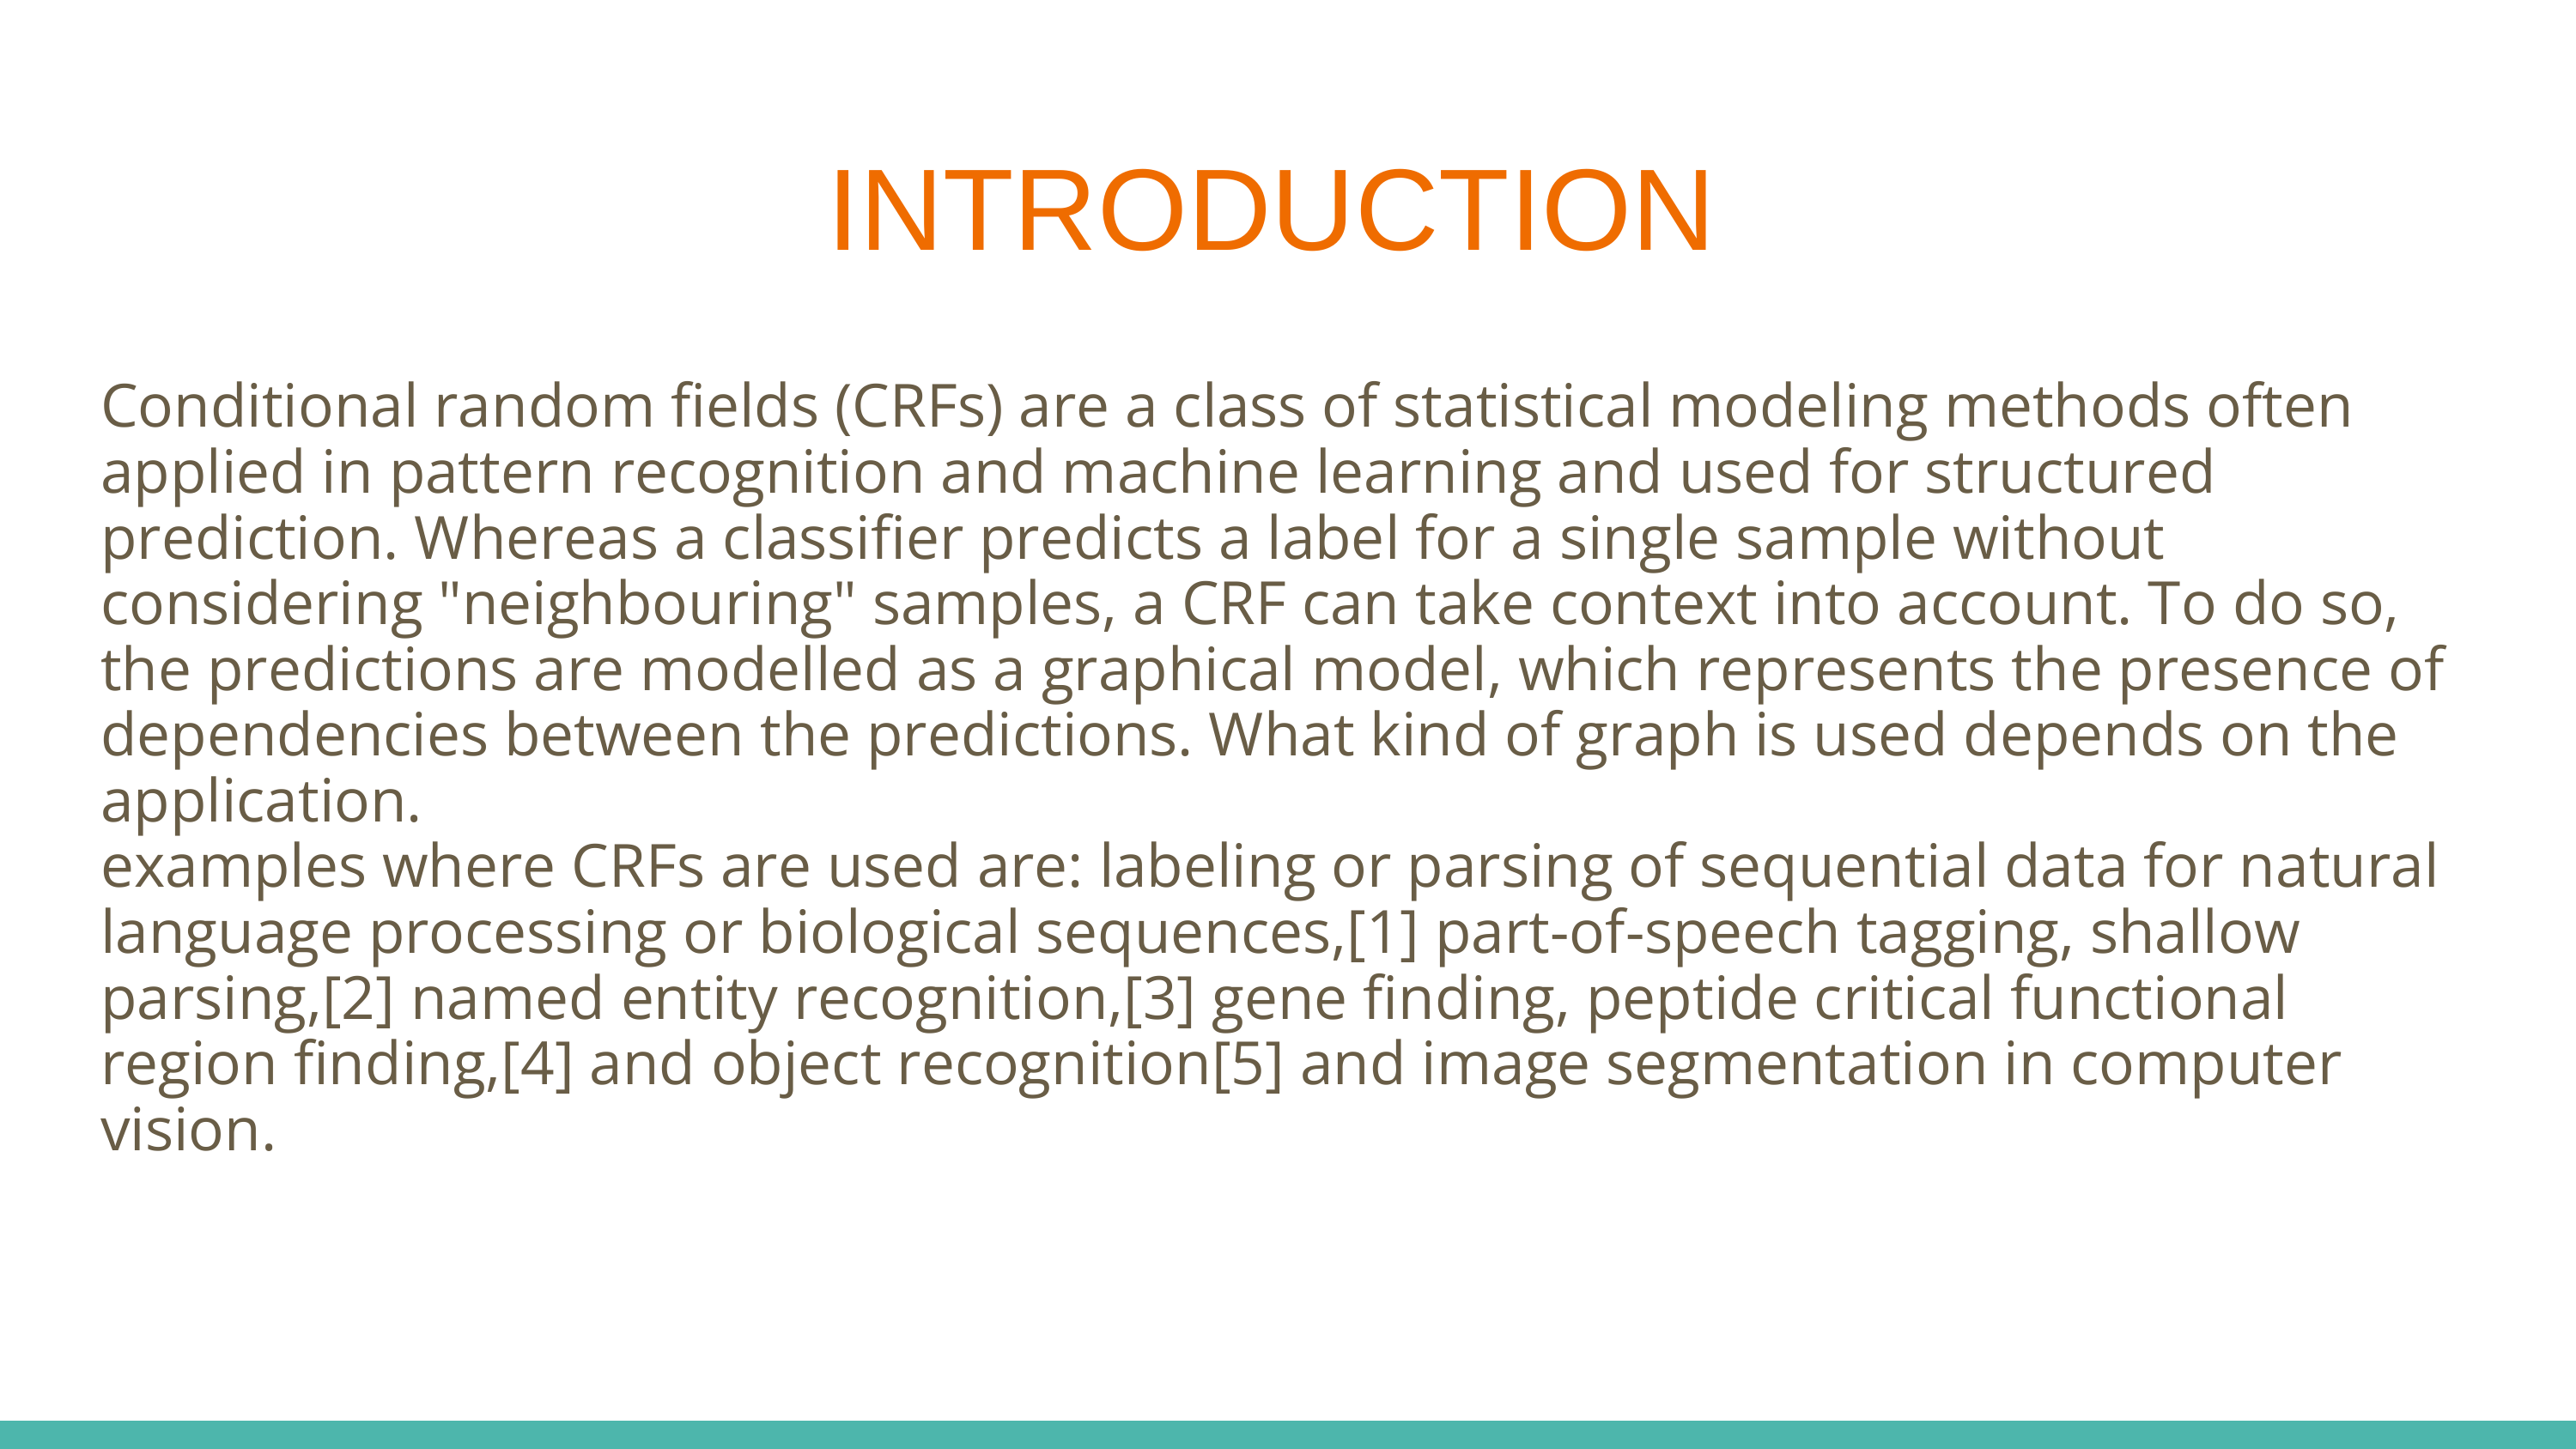

INTRODUCTION
Conditional random fields (CRFs) are a class of statistical modeling methods often applied in pattern recognition and machine learning and used for structured prediction. Whereas a classifier predicts a label for a single sample without considering "neighbouring" samples, a CRF can take context into account. To do so, the predictions are modelled as a graphical model, which represents the presence of dependencies between the predictions. What kind of graph is used depends on the application.
examples where CRFs are used are: labeling or parsing of sequential data for natural language processing or biological sequences,[1] part-of-speech tagging, shallow parsing,[2] named entity recognition,[3] gene finding, peptide critical functional region finding,[4] and object recognition[5] and image segmentation in computer vision.